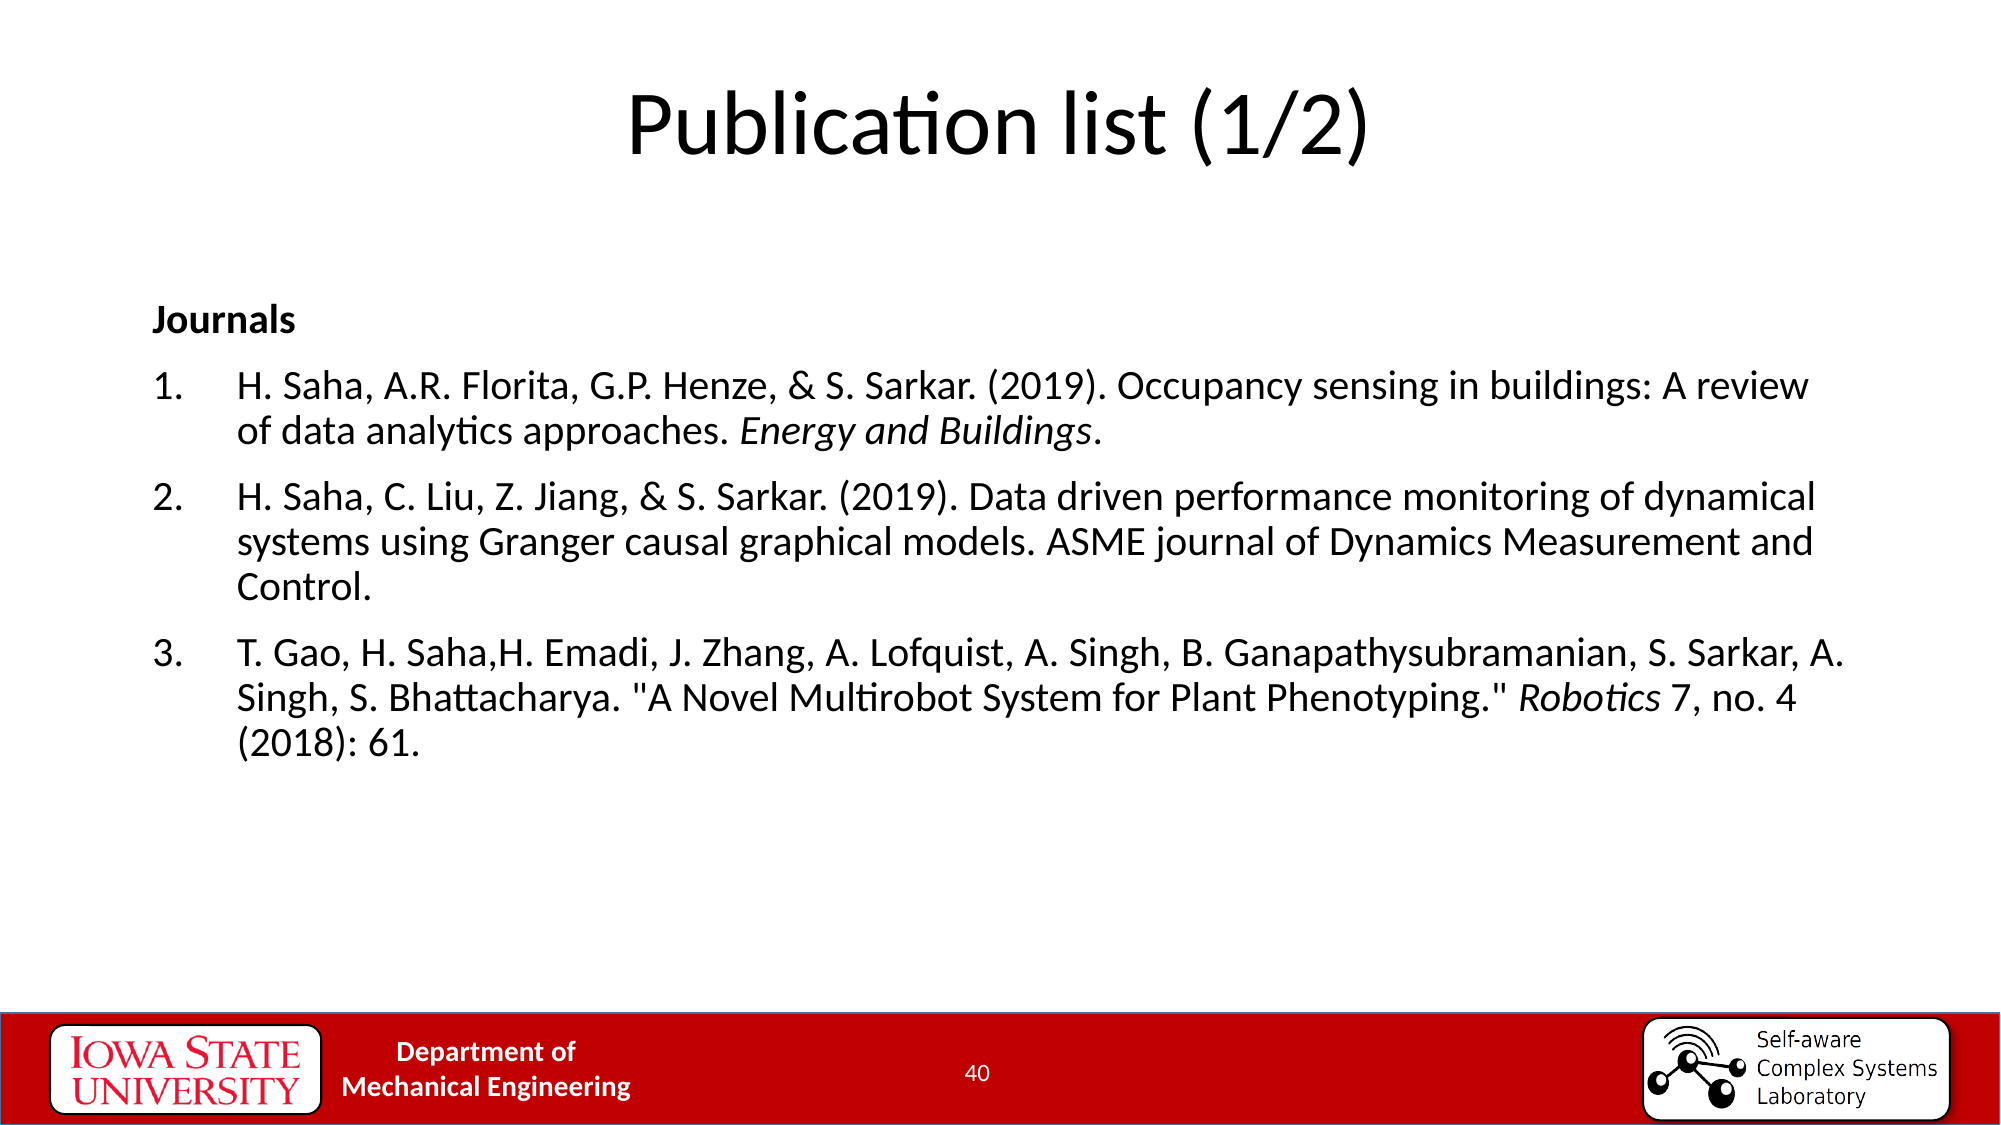

# Publication list (1/2)
Journals
H. Saha, A.R. Florita, G.P. Henze, & S. Sarkar. (2019). Occupancy sensing in buildings: A review of data analytics approaches. Energy and Buildings.
H. Saha, C. Liu, Z. Jiang, & S. Sarkar. (2019). Data driven performance monitoring of dynamical systems using Granger causal graphical models. ASME journal of Dynamics Measurement and Control.
T. Gao, H. Saha,H. Emadi, J. Zhang, A. Lofquist, A. Singh, B. Ganapathysubramanian, S. Sarkar, A. Singh, S. Bhattacharya. "A Novel Multirobot System for Plant Phenotyping." Robotics 7, no. 4 (2018): 61.

40